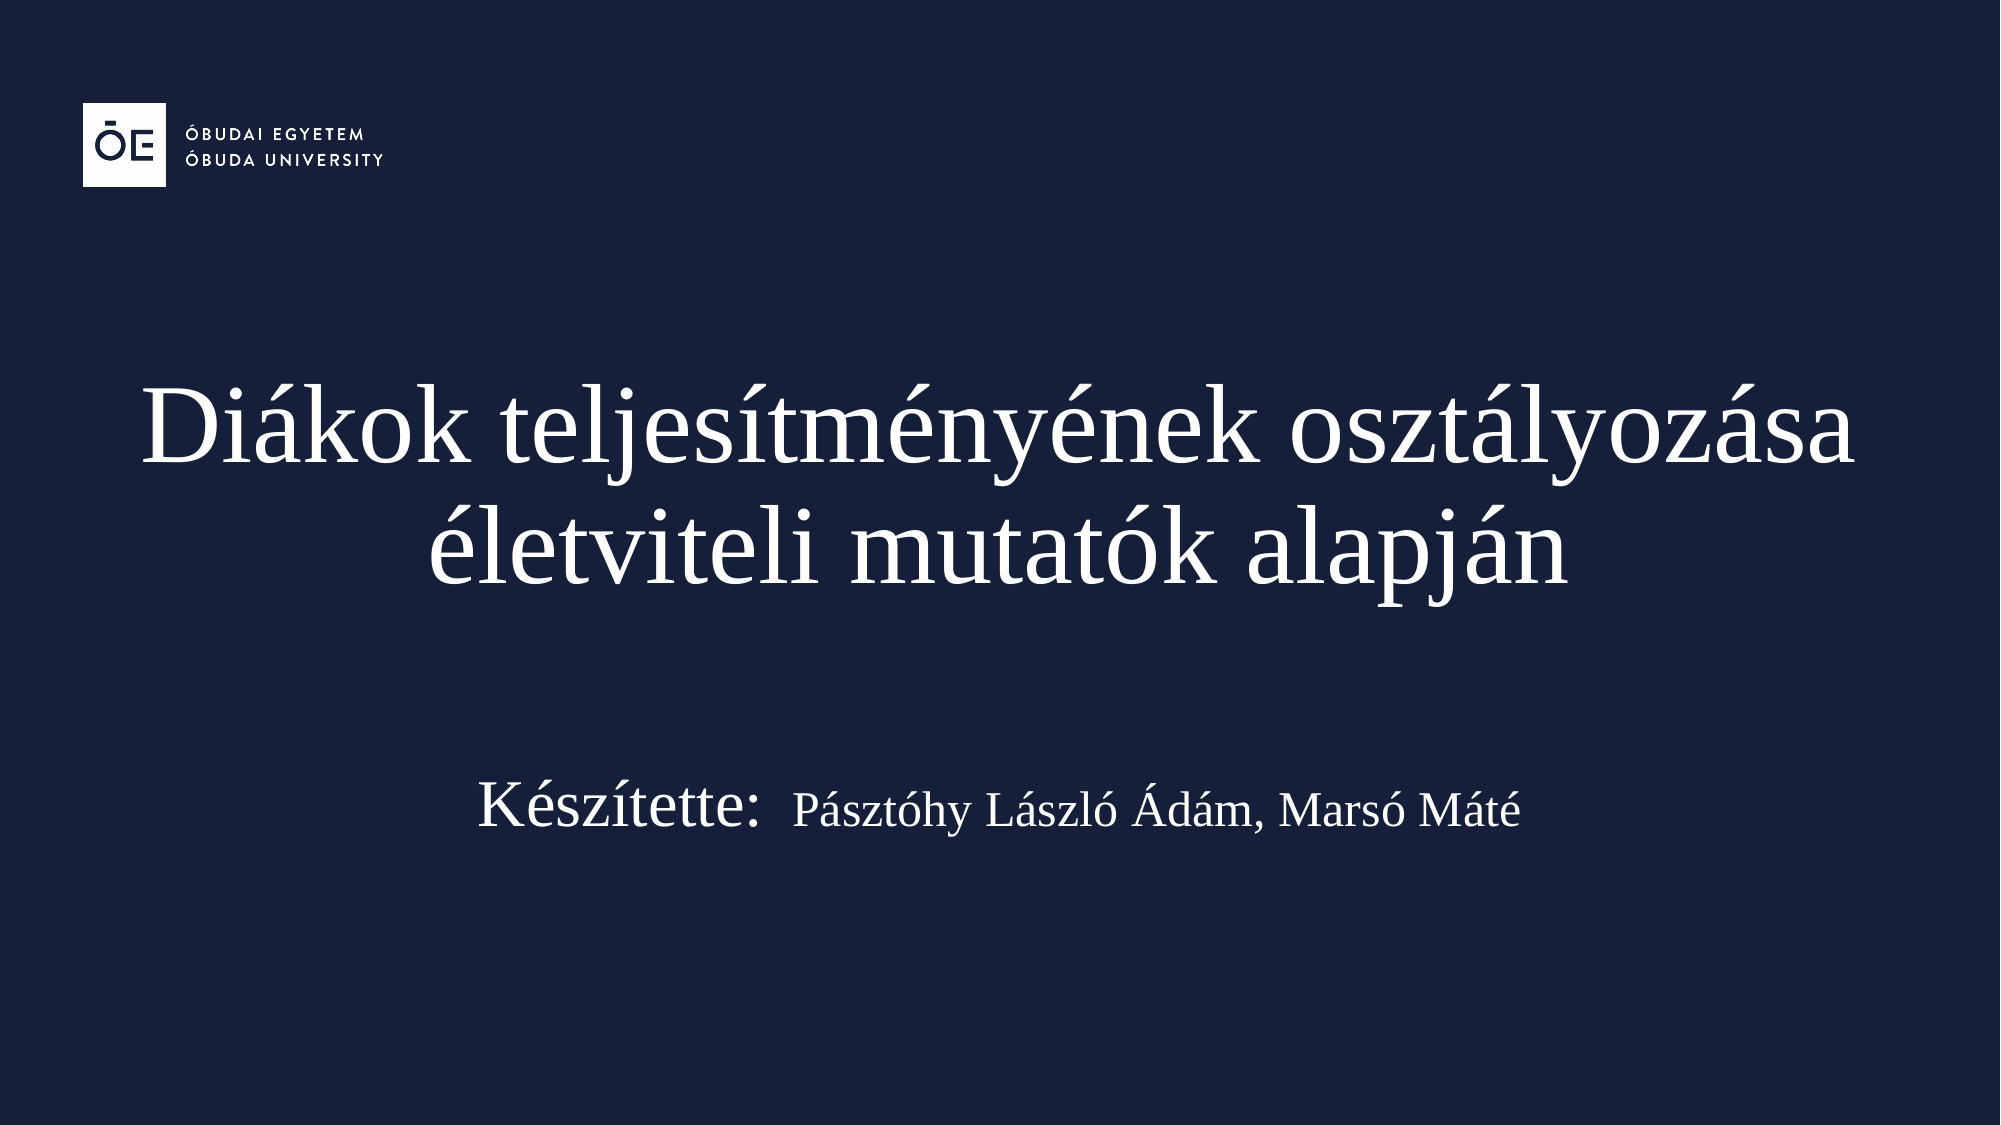

# Diákok teljesítményének osztályozása életviteli mutatók alapján Készítette: Pásztóhy László Ádám, Marsó Máté